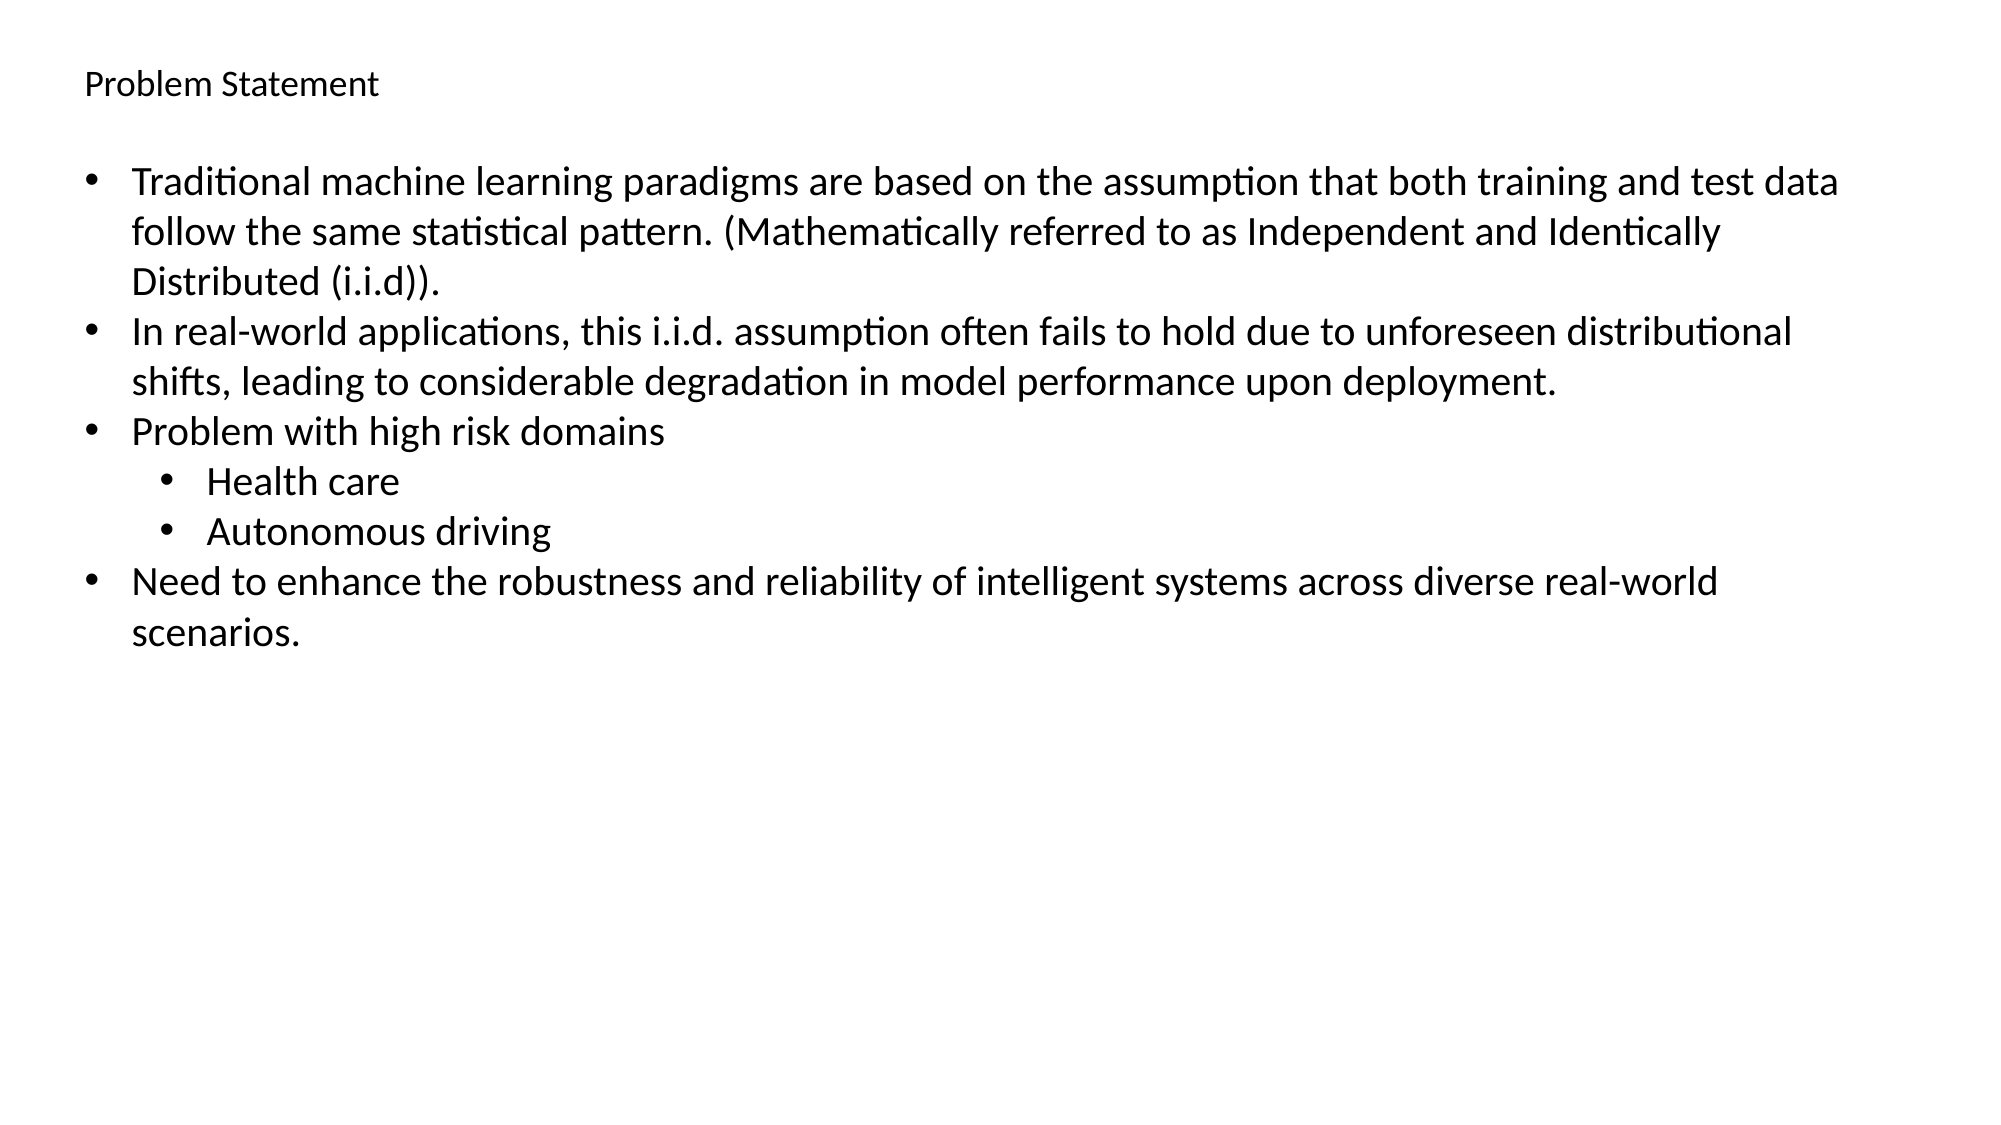

Problem Statement

Traditional machine learning paradigms are based on the assumption that both training and test data follow the same statistical pattern. (Mathematically referred to as Independent and Identically Distributed (i.i.d)).
In real-world applications, this i.i.d. assumption often fails to hold due to unforeseen distributional shifts, leading to considerable degradation in model performance upon deployment.
Problem with high risk domains
Health care
Autonomous driving
Need to enhance the robustness and reliability of intelligent systems across diverse real-world scenarios.